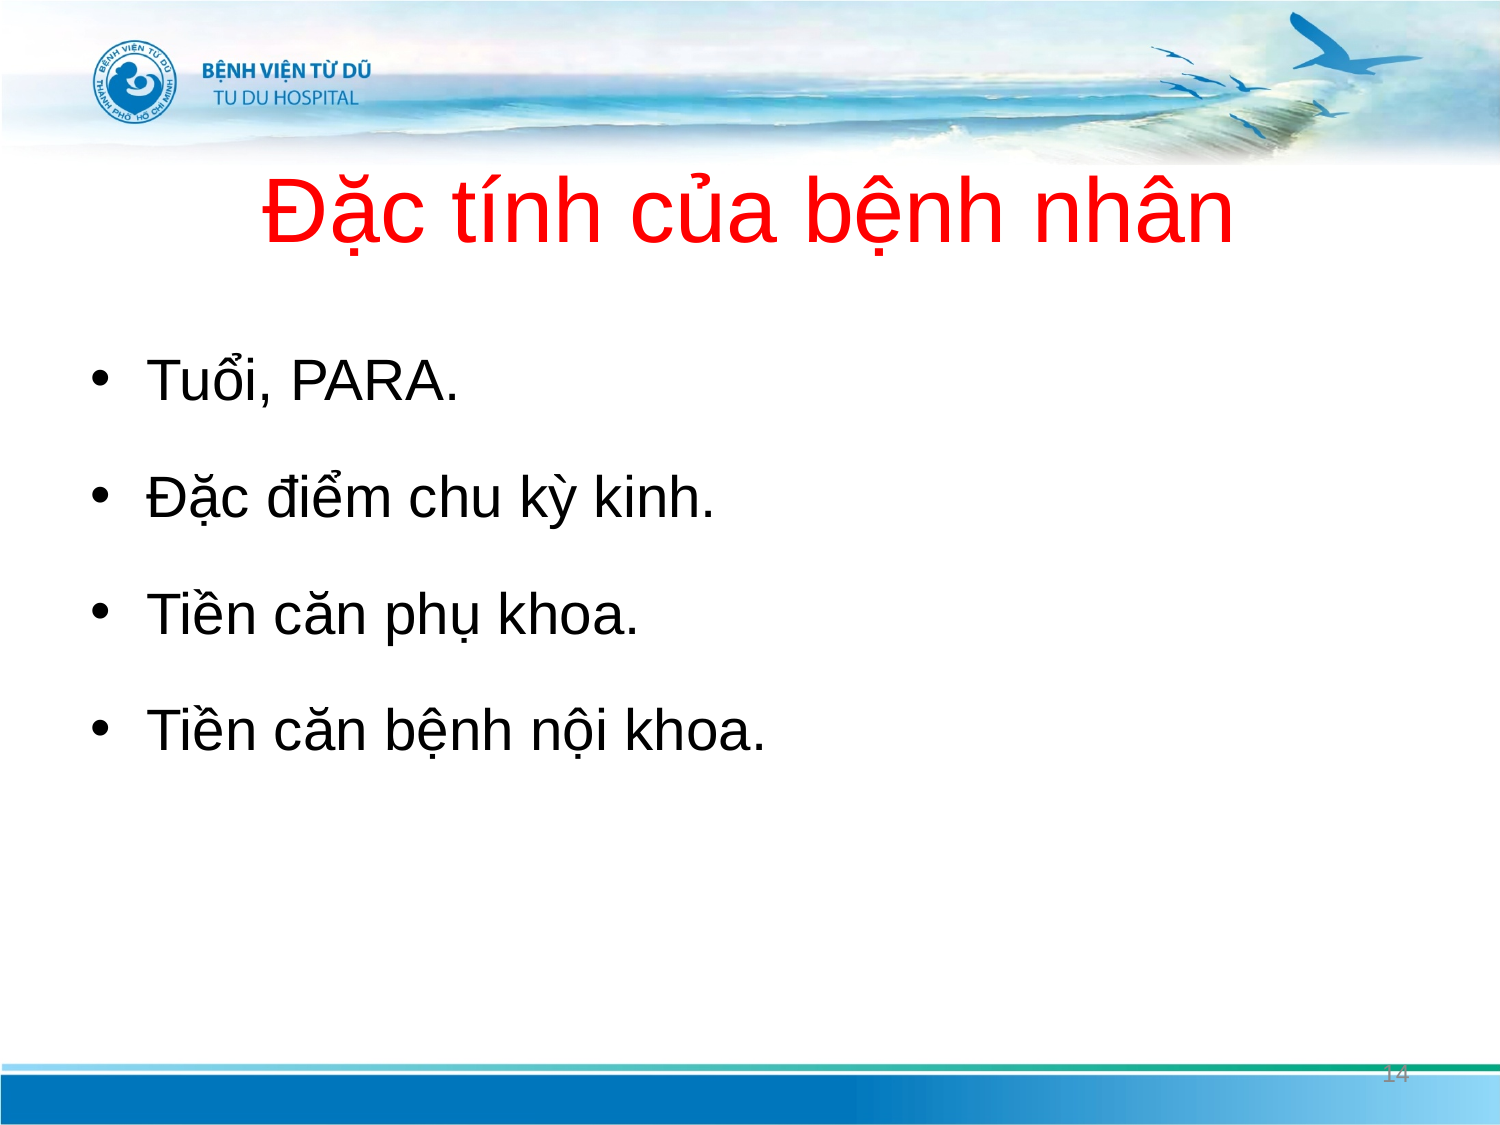

# Đặc tính của bệnh nhân
Tuổi, PARA.
Đặc điểm chu kỳ kinh.
Tiền căn phụ khoa.
Tiền căn bệnh nội khoa.
14